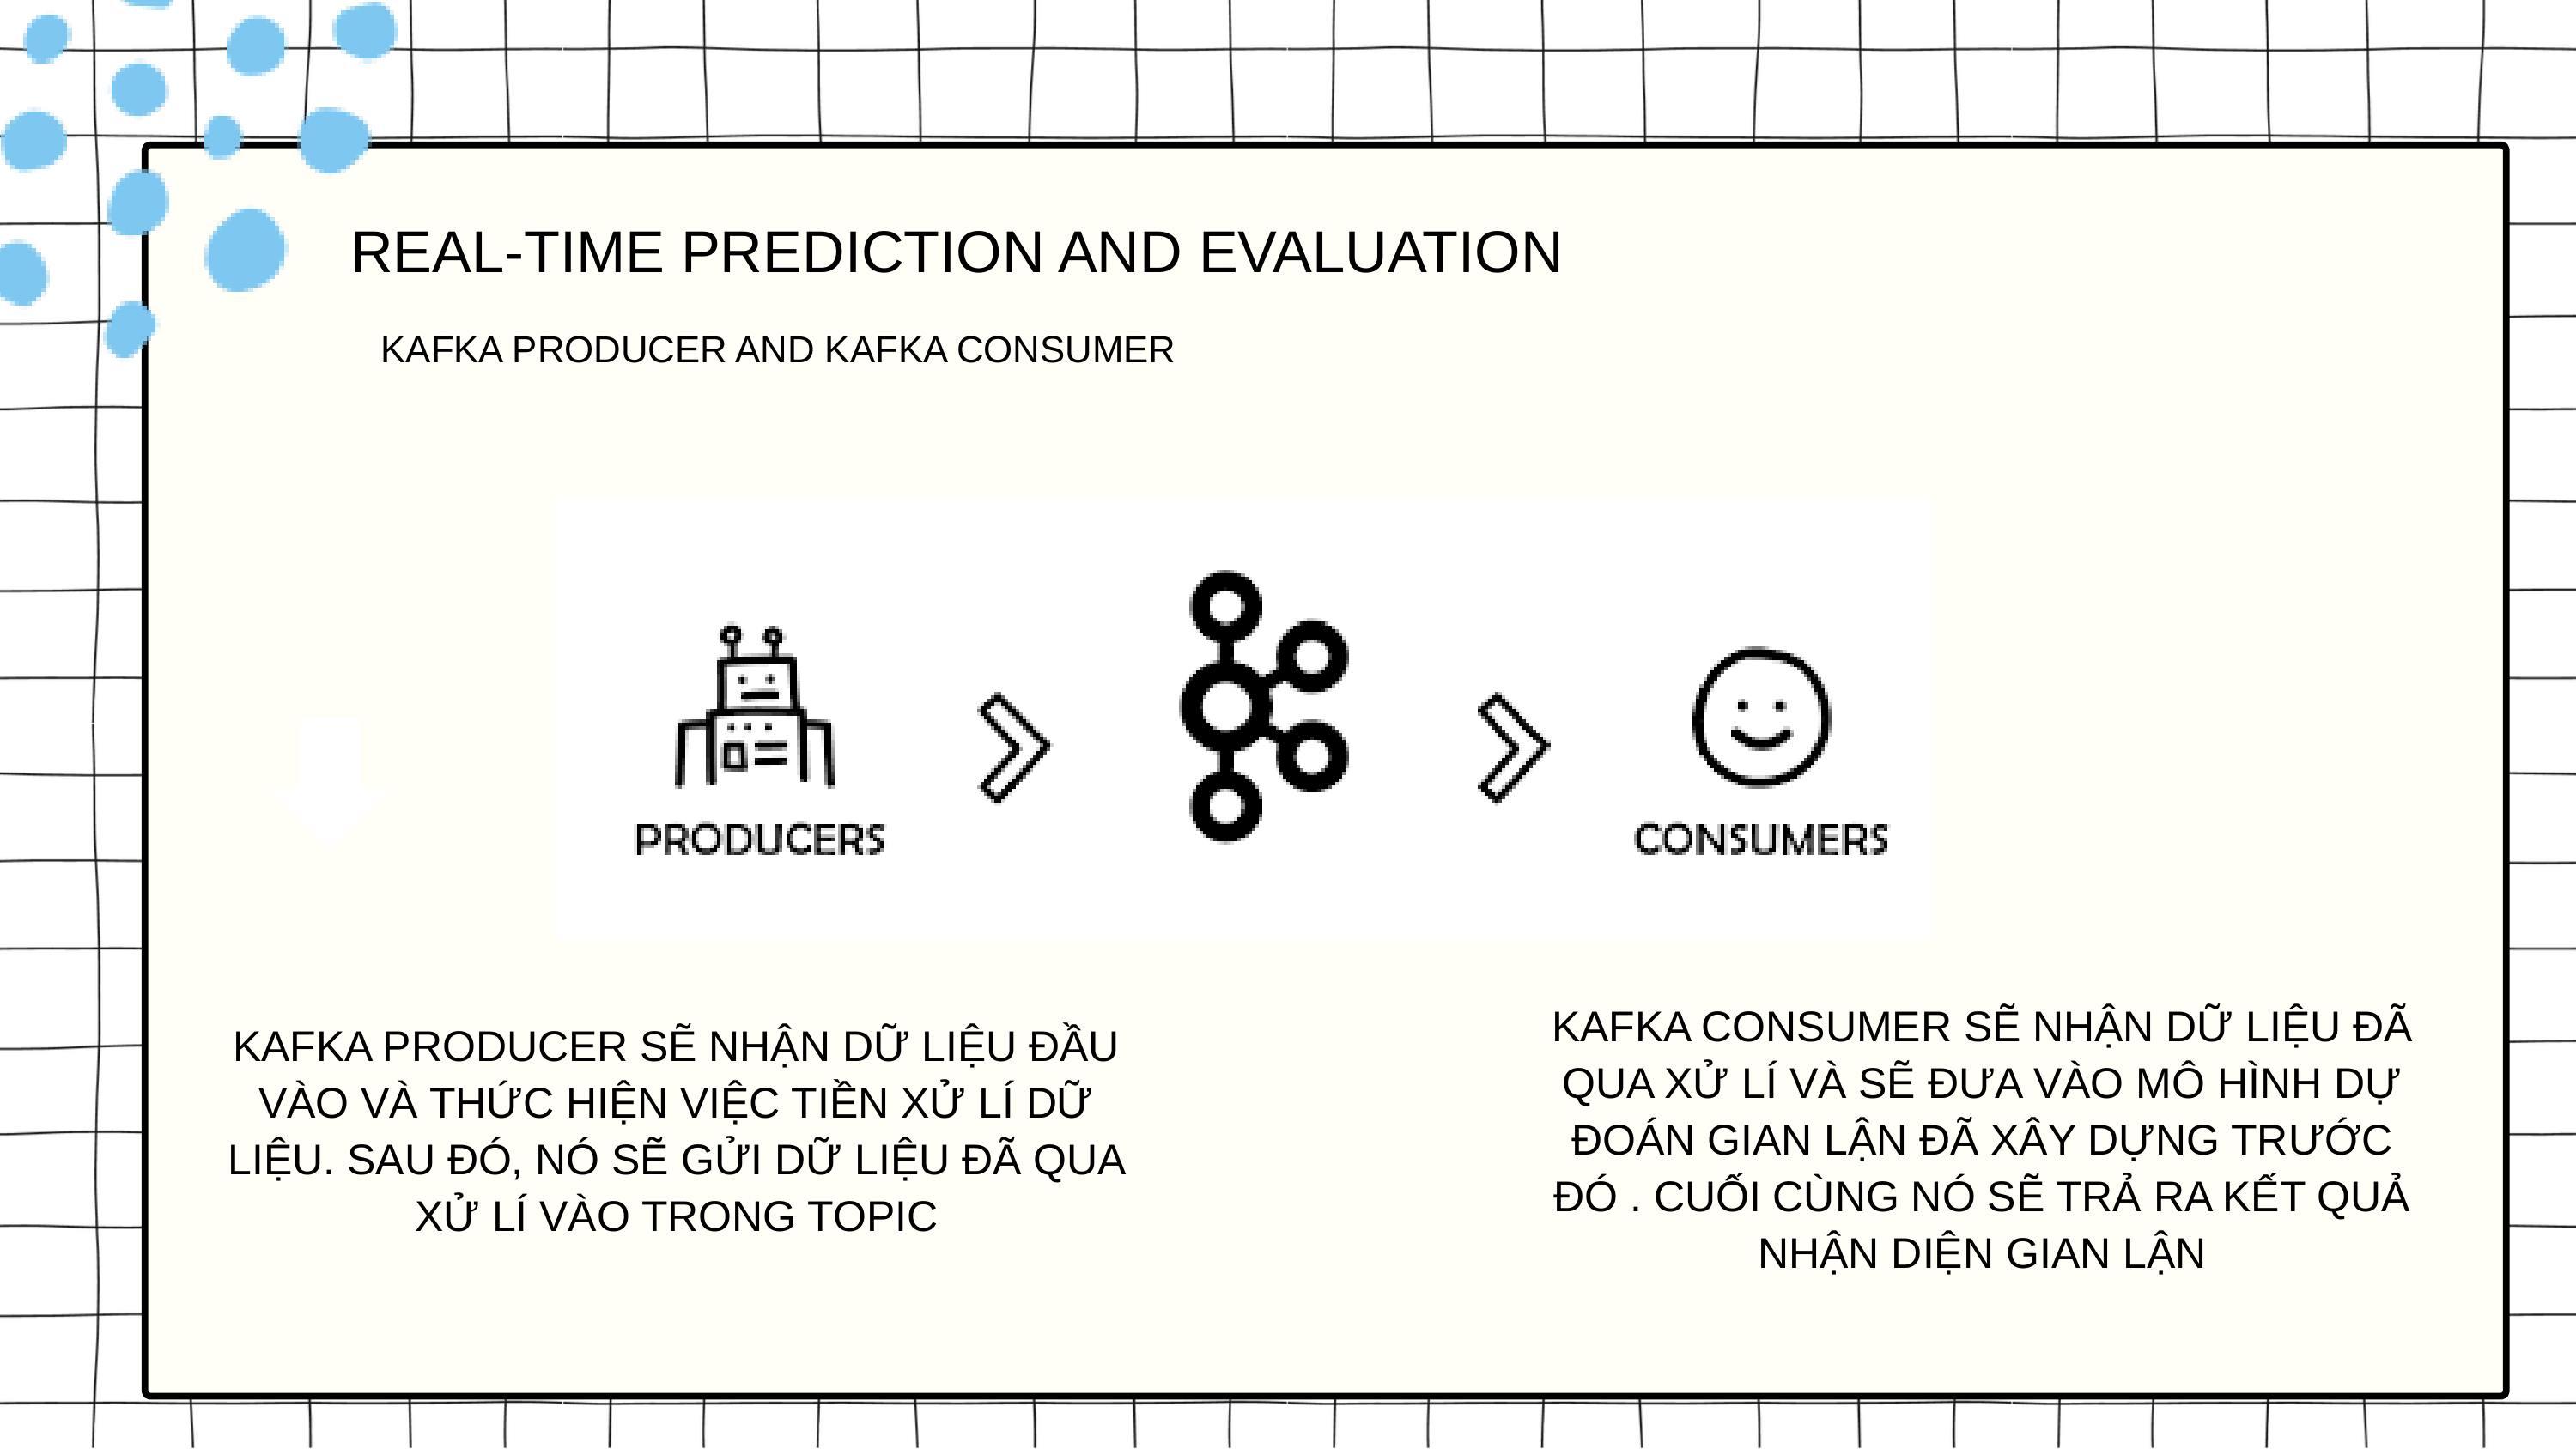

REAL-TIME PREDICTION AND EVALUATION

KAFKA PRODUCER AND KAFKA CONSUMER

KAFKA CONSUMER SẼ NHẬN DỮ LIỆU ĐÃ QUA XỬ LÍ VÀ SẼ ĐƯA VÀO MÔ HÌNH DỰ ĐOÁN GIAN LẬN ĐÃ XÂY DỰNG TRƯỚC ĐÓ . CUỐI CÙNG NÓ SẼ TRẢ RA KẾT QUẢ NHẬN DIỆN GIAN LẬN
KAFKA PRODUCER SẼ NHẬN DỮ LIỆU ĐẦU VÀO VÀ THỨC HIỆN VIỆC TIỀN XỬ LÍ DỮ LIỆU. SAU ĐÓ, NÓ SẼ GỬI DỮ LIỆU ĐÃ QUA XỬ LÍ VÀO TRONG TOPIC